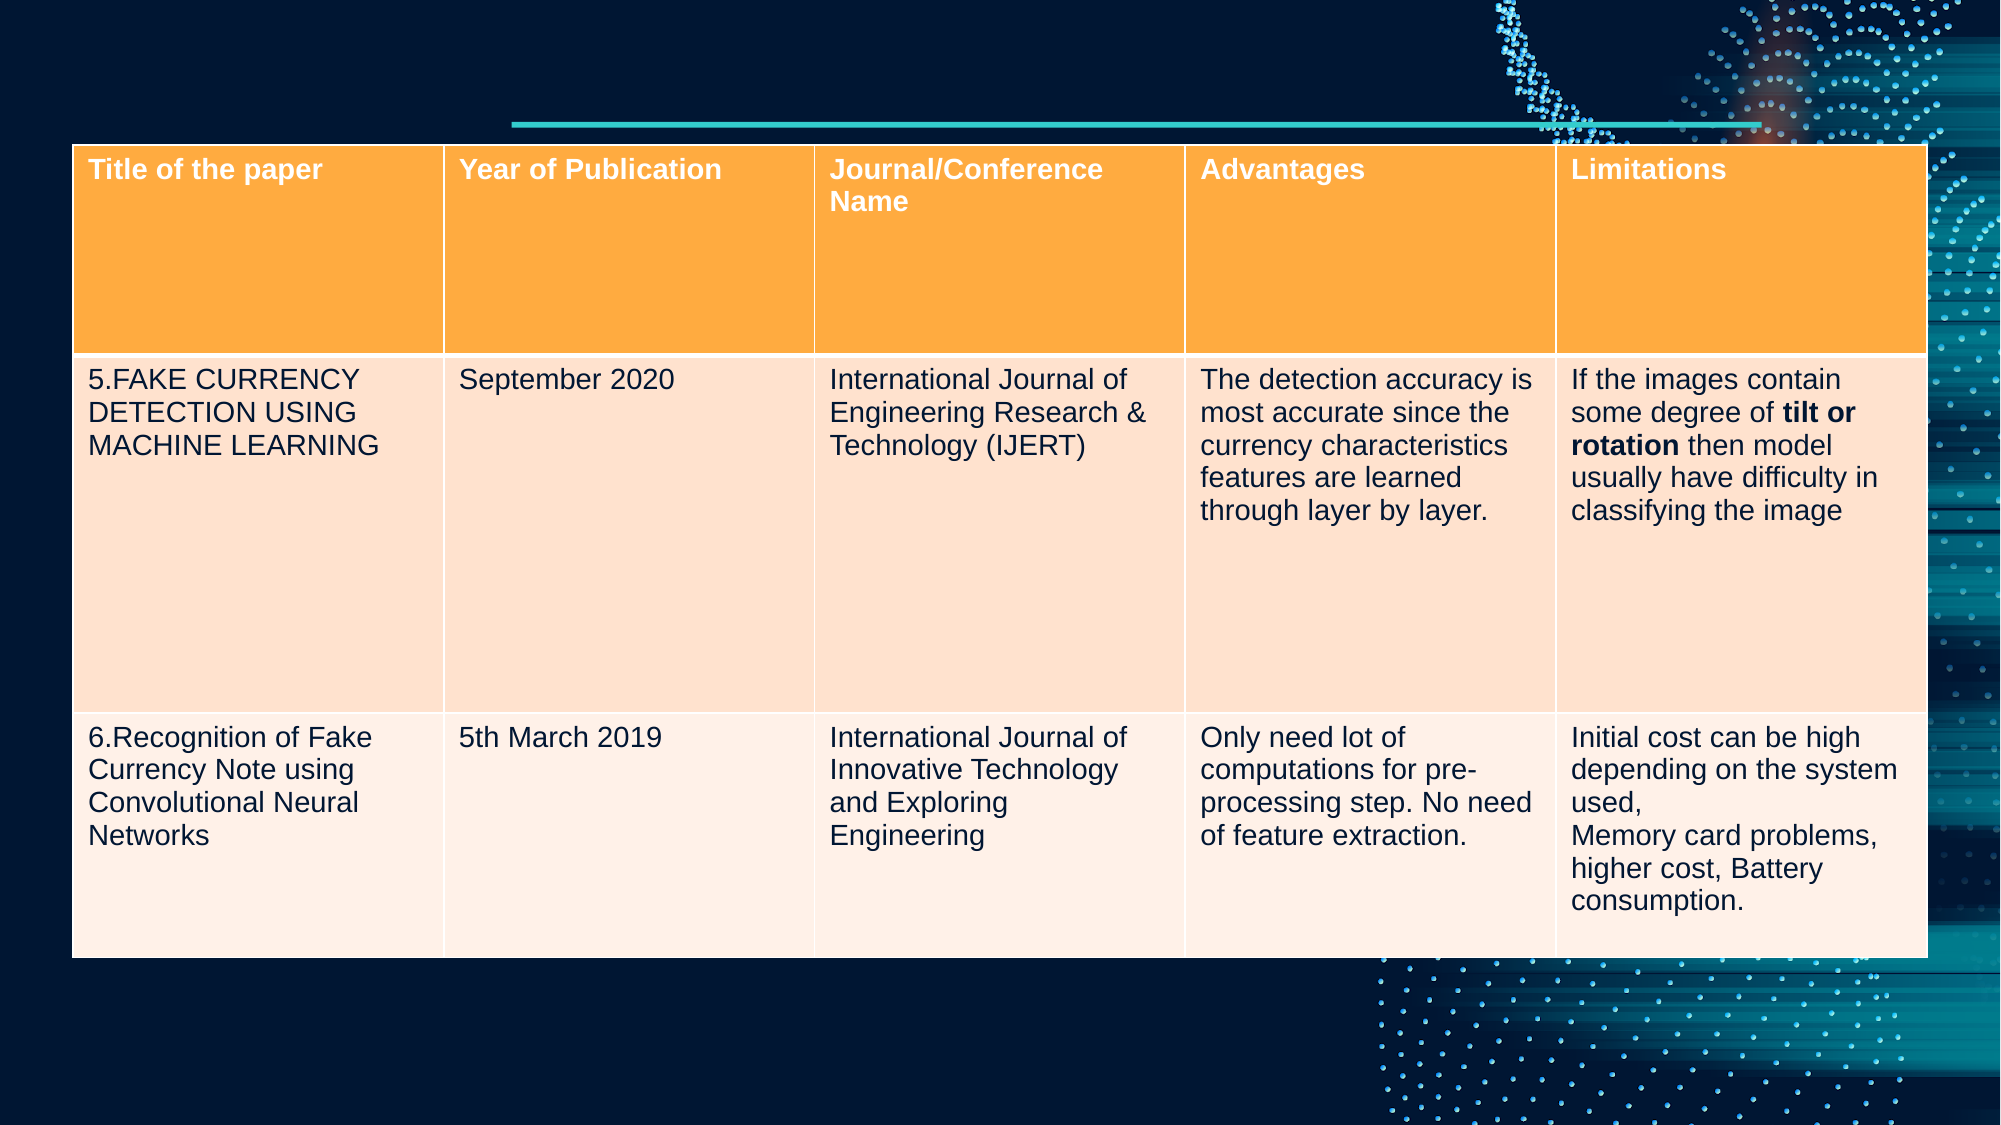

| Title of the paper | Year of Publication | Journal/Conference Name | Advantages | Limitations |
| --- | --- | --- | --- | --- |
| 5.FAKE CURRENCY DETECTION USING MACHINE LEARNING | September 2020 | International Journal of Engineering Research & Technology (IJERT) | The detection accuracy is most accurate since the currency characteristics features are learned through layer by layer. | If the images contain some degree of tilt or rotation then model usually have difficulty in classifying the image |
| 6.Recognition of Fake Currency Note using Convolutional Neural Networks | 5th March 2019 | International Journal of Innovative Technology and Exploring Engineering | Only need lot of computations for pre-processing step. No need of feature extraction. | Initial cost can be high depending on the system used, Memory card problems, higher cost, Battery consumption. |